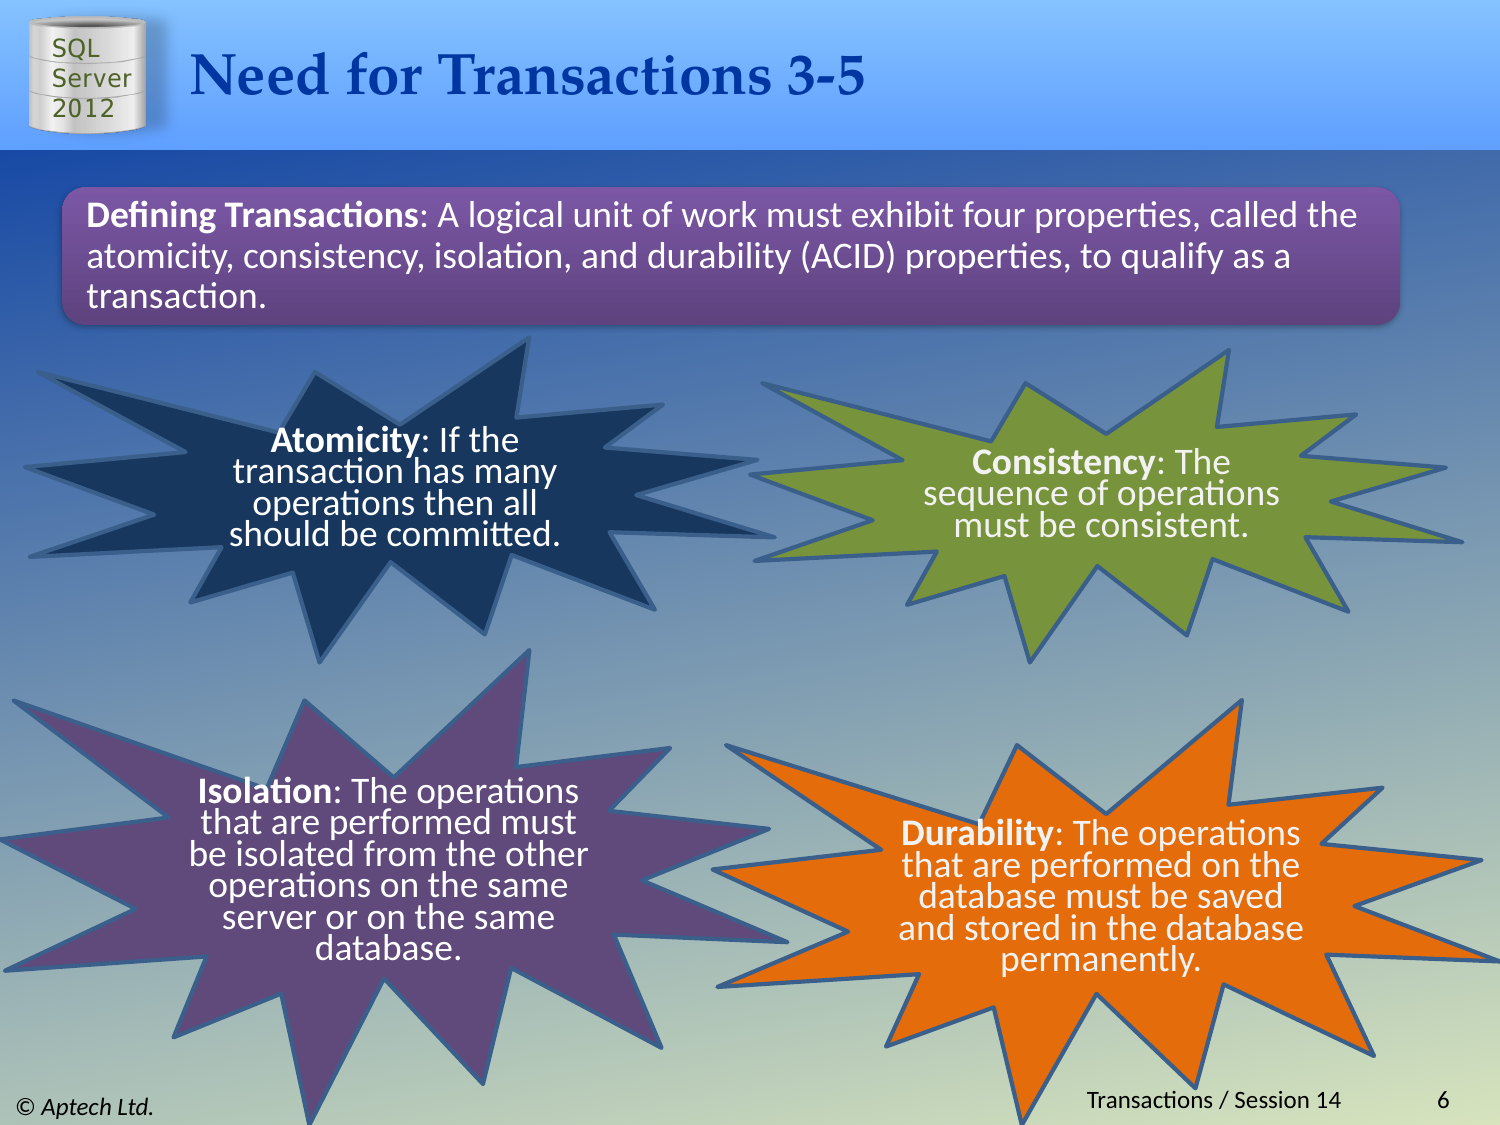

# Need for Transactions 3-5

Defining Transactions: A logical unit of work must exhibit four properties, called the atomicity, consistency, isolation, and durability (ACID) properties, to qualify as a transaction.
Atomicity: If the transaction has many operations then all should be committed.
Consistency: The sequence of operations must be consistent.
Isolation: The operations that are performed must be isolated from the other operations on the same server or on the same database.
Durability: The operations that are performed on the database must be saved and stored in the database permanently.
Transactions / Session 14
6